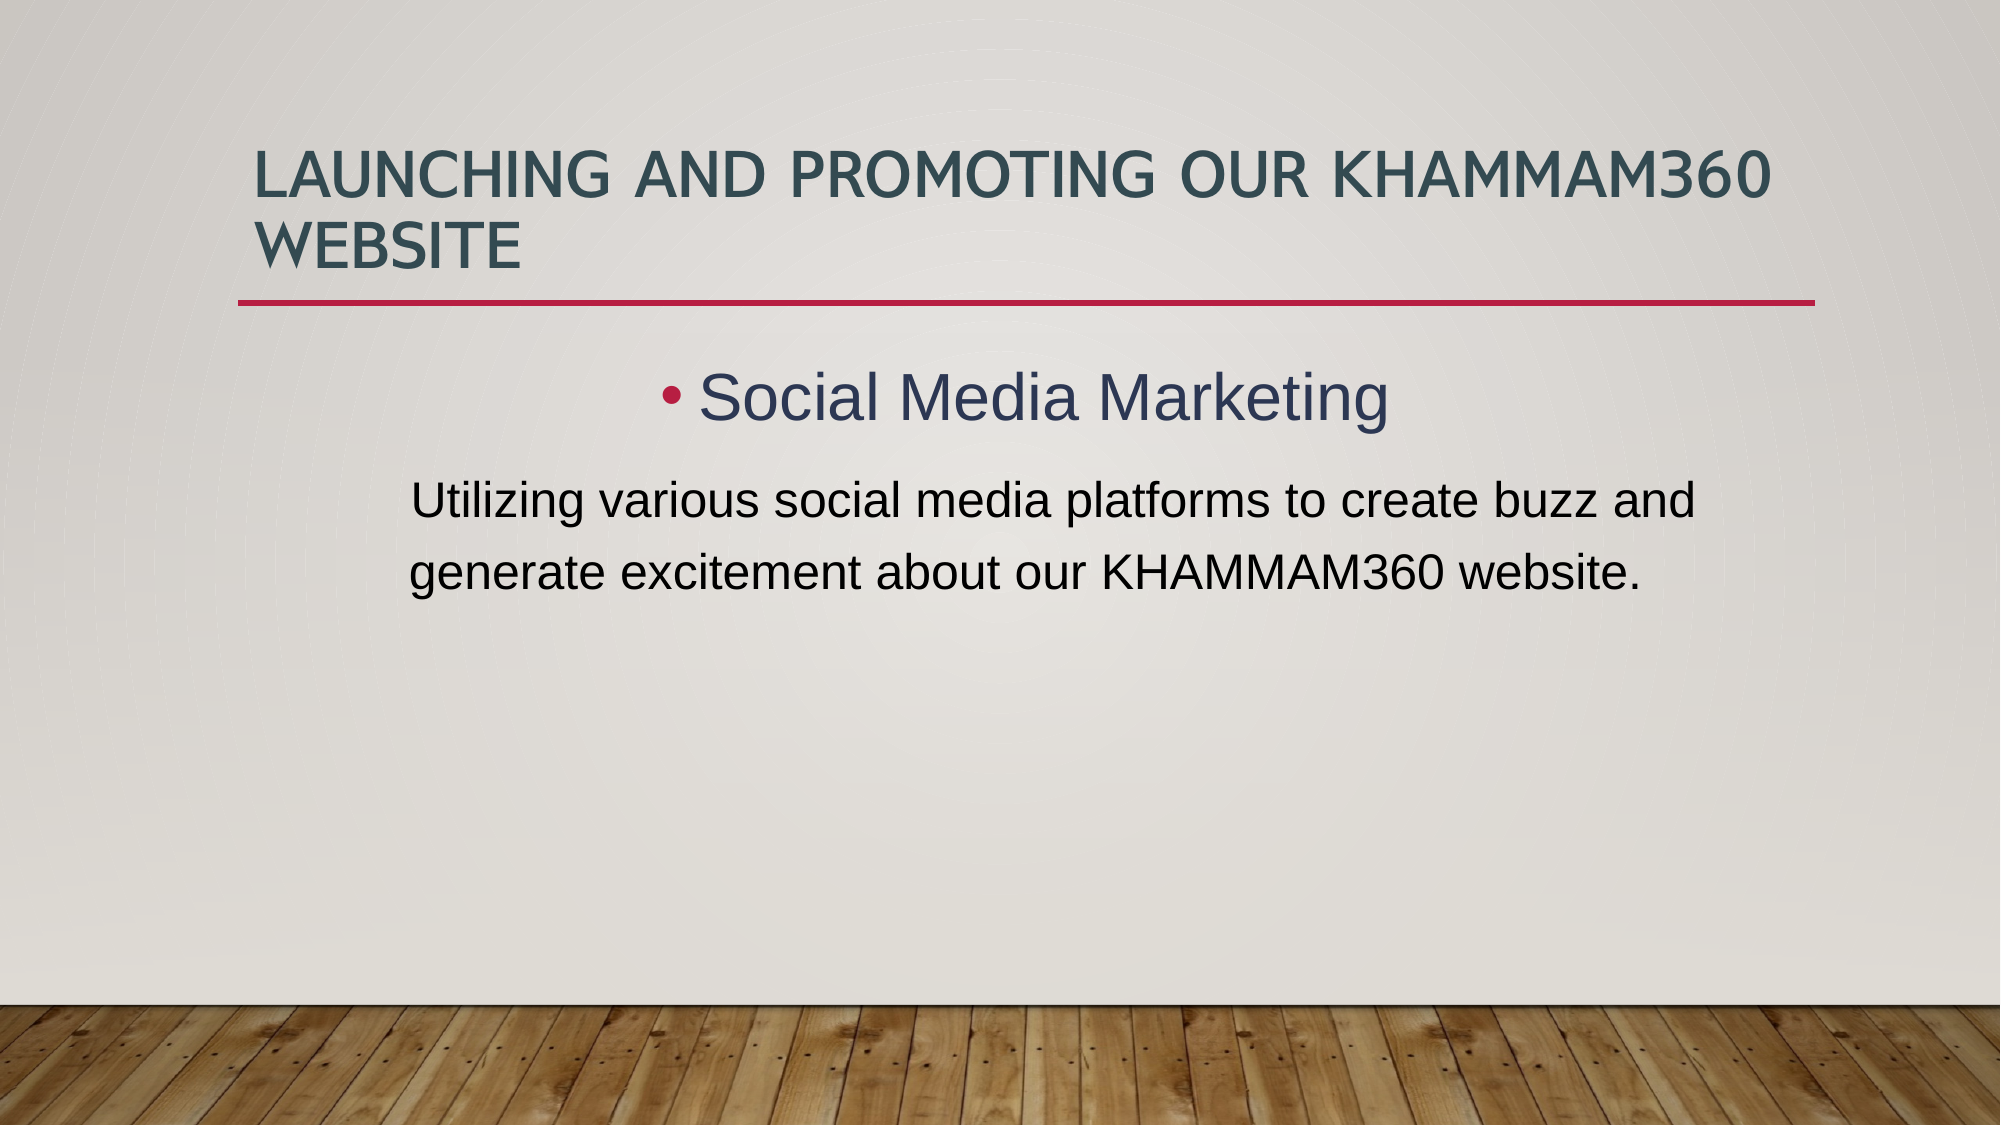

# Launching and Promoting Our KHAMMAM360 Website
Social Media Marketing
    Utilizing various social media platforms to create buzz and generate excitement about our KHAMMAM360 website.